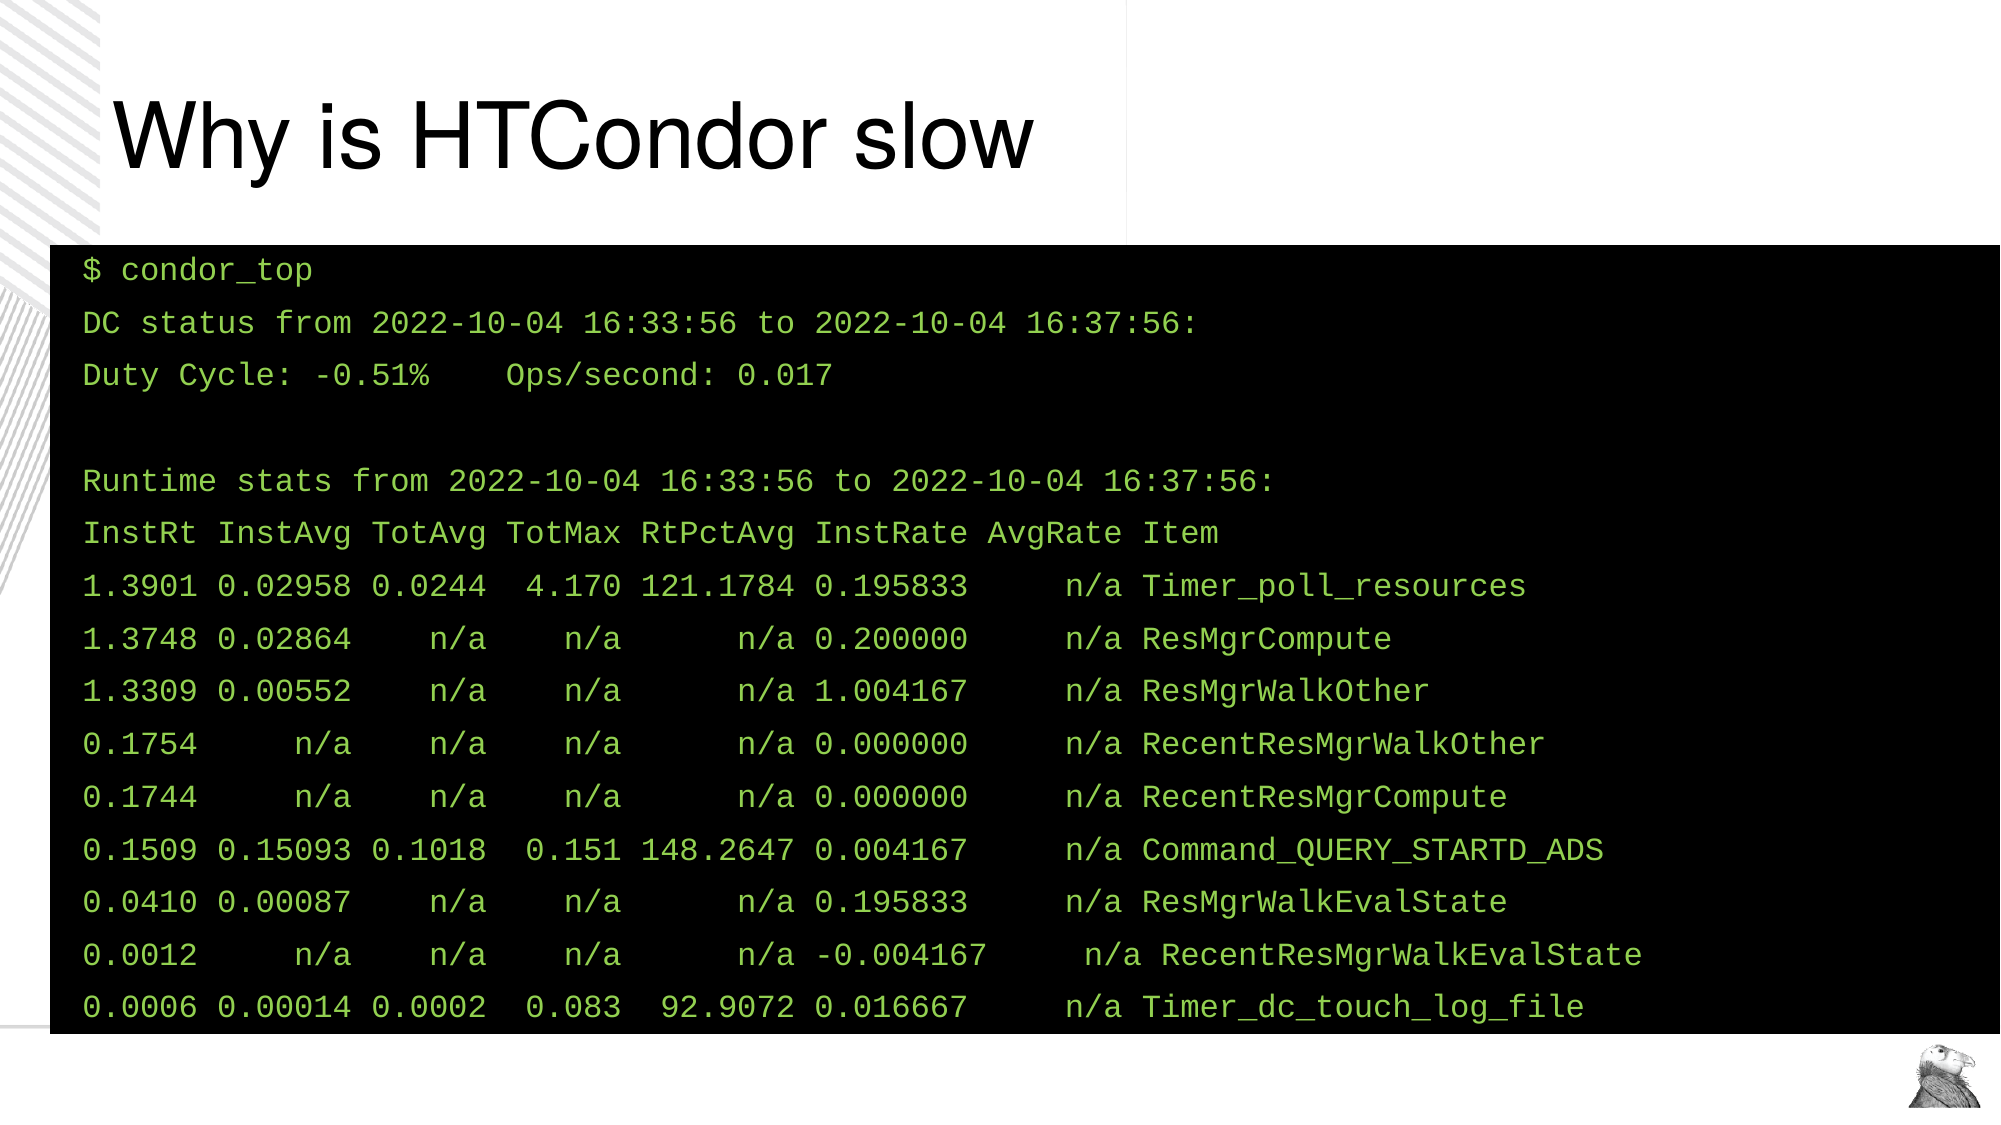

# Why is HTCondor slow
$ condor_top
DC status from 2022-10-04 16:33:56 to 2022-10-04 16:37:56:
Duty Cycle: -0.51%    Ops/second: 0.017

Runtime stats from 2022-10-04 16:33:56 to 2022-10-04 16:37:56:
InstRt InstAvg TotAvg TotMax RtPctAvg InstRate AvgRate Item
1.3901 0.02958 0.0244  4.170 121.1784 0.195833     n/a Timer_poll_resources
1.3748 0.02864    n/a    n/a      n/a 0.200000     n/a ResMgrCompute
1.3309 0.00552    n/a    n/a      n/a 1.004167     n/a ResMgrWalkOther
0.1754     n/a    n/a    n/a      n/a 0.000000     n/a RecentResMgrWalkOther
0.1744     n/a    n/a    n/a      n/a 0.000000     n/a RecentResMgrCompute
0.1509 0.15093 0.1018  0.151 148.2647 0.004167     n/a Command_QUERY_STARTD_ADS
0.0410 0.00087    n/a    n/a      n/a 0.195833     n/a ResMgrWalkEvalState
0.0012     n/a    n/a    n/a      n/a -0.004167     n/a RecentResMgrWalkEvalState
0.0006 0.00014 0.0002  0.083  92.9072 0.016667     n/a Timer_dc_touch_log_file